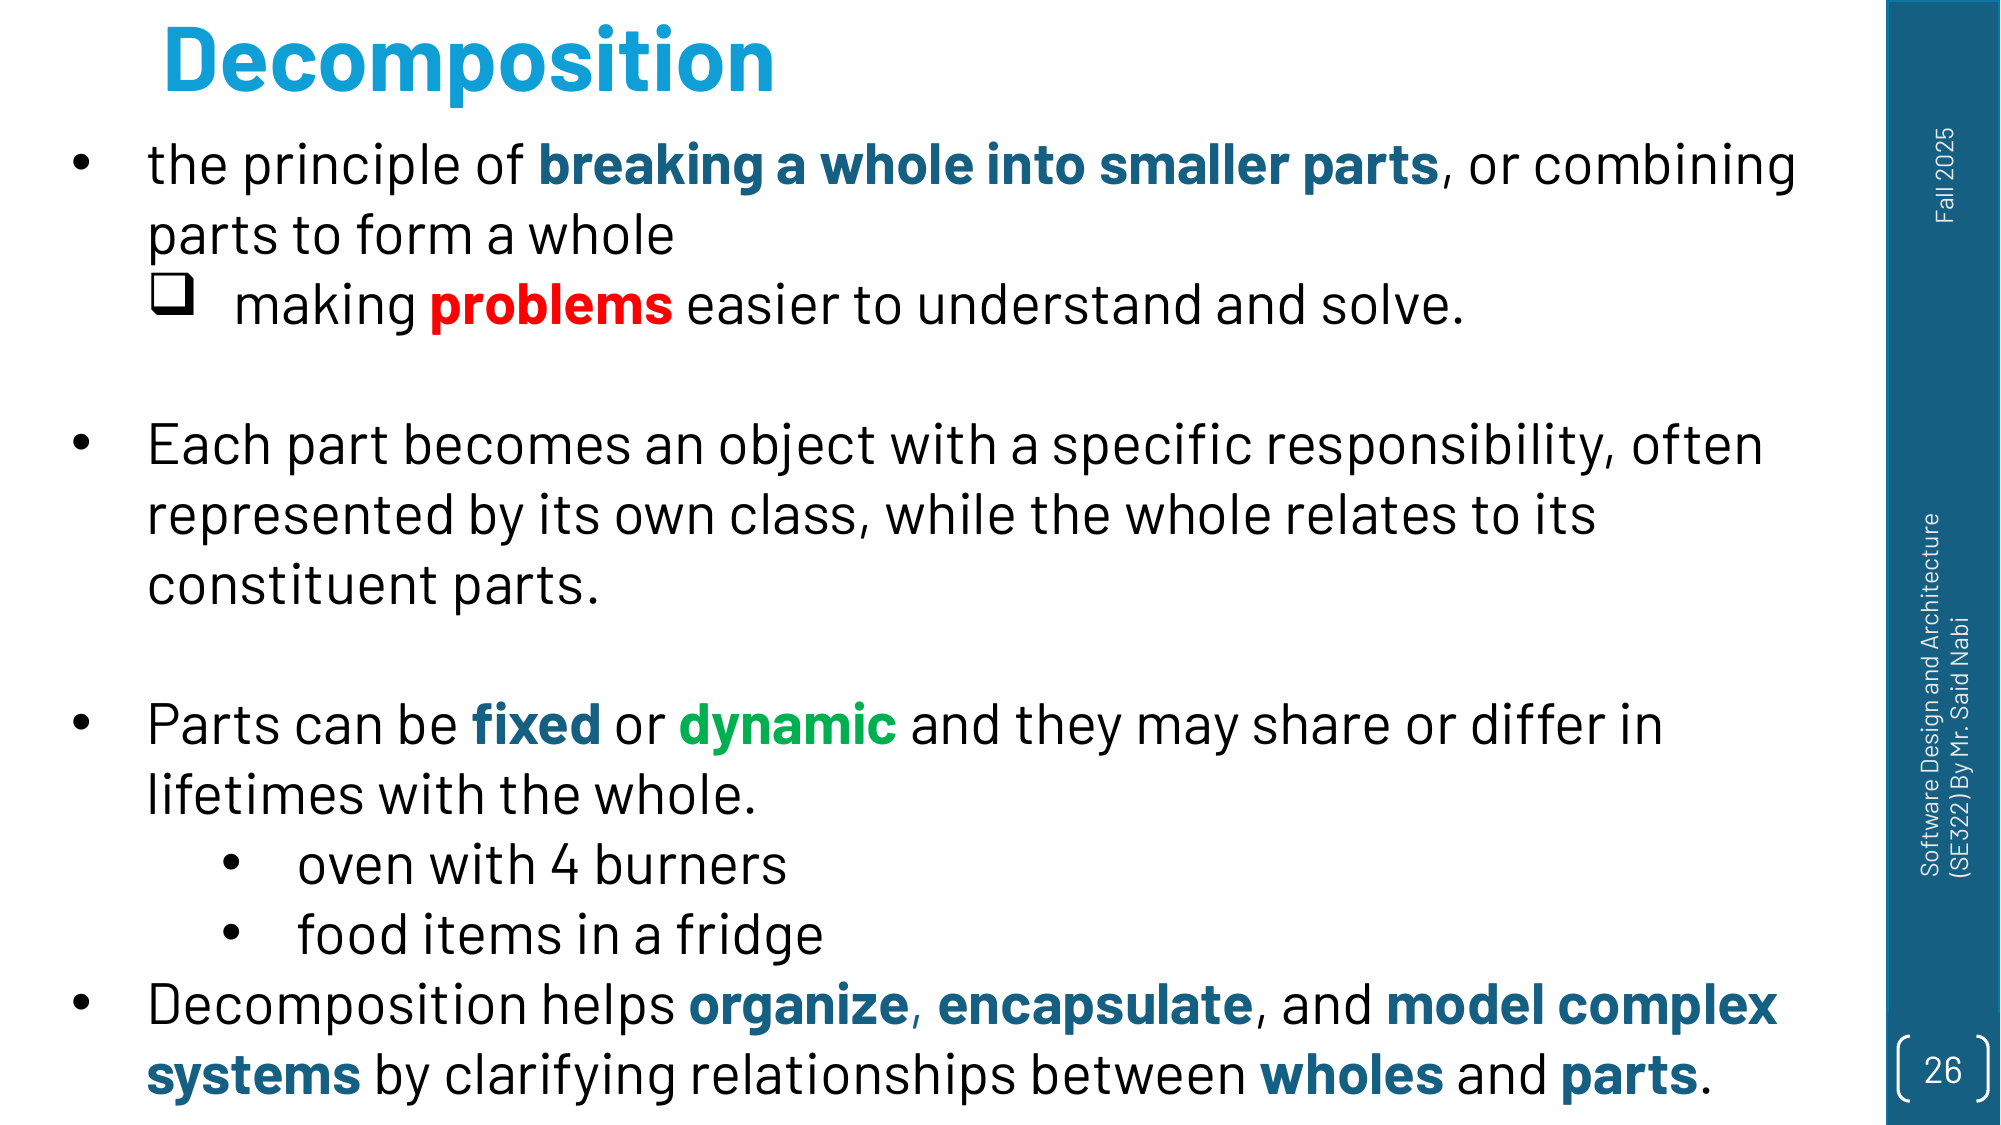

the principle of breaking a whole into smaller parts, or combining parts to form a whole
 making problems easier to understand and solve.

Each part becomes an object with a specific responsibility, often represented by its own class, while the whole relates to its constituent parts.

Parts can be fixed or dynamic and they may share or differ in lifetimes with the whole.
oven with 4 burners
food items in a fridge
Decomposition helps organize, encapsulate, and model complex systems by clarifying relationships between wholes and parts.
# Decomposition